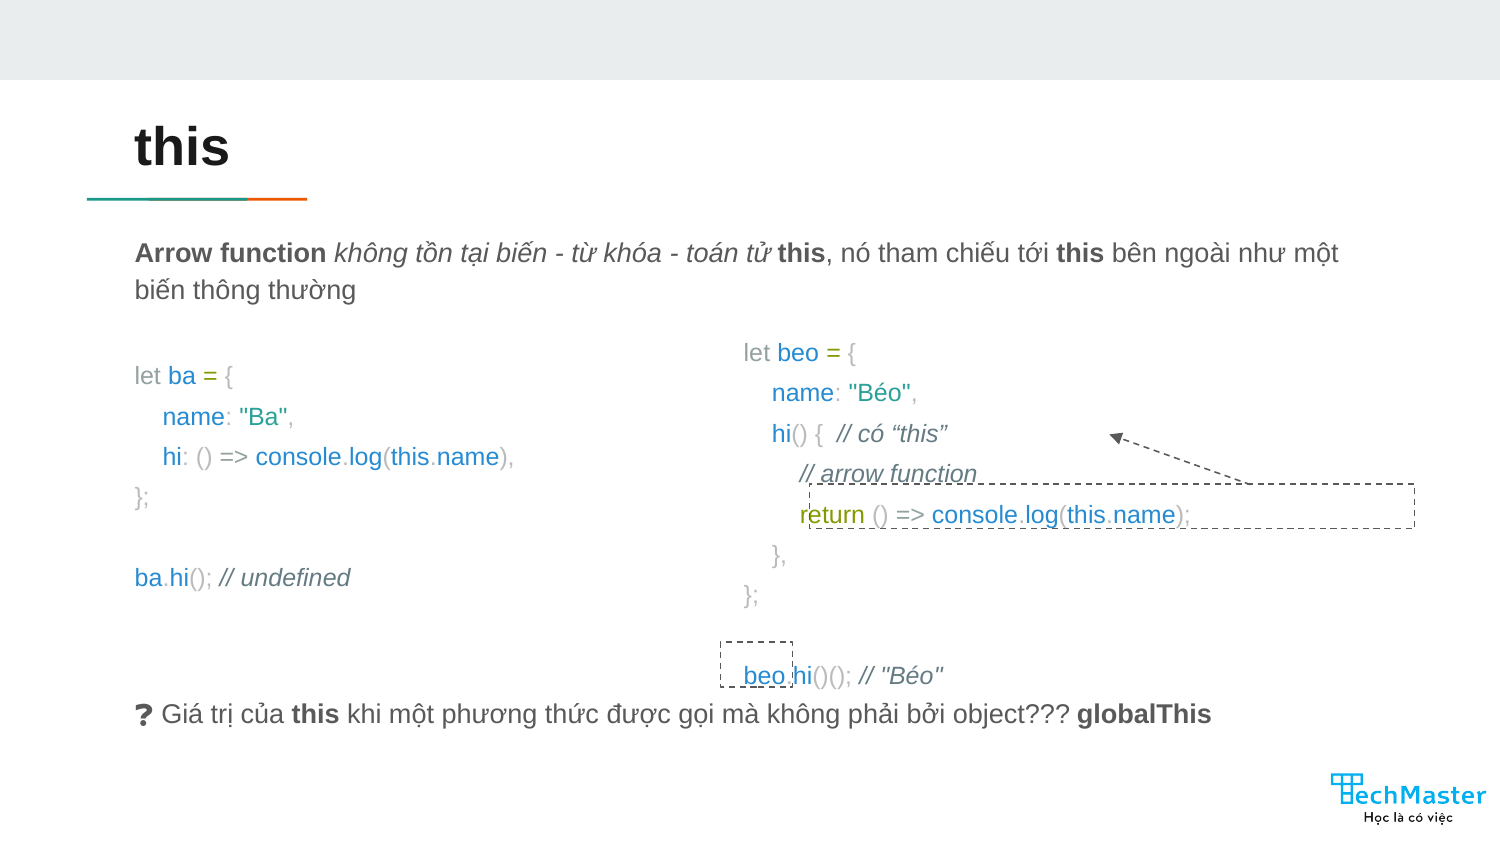

# this
Arrow function không tồn tại biến - từ khóa - toán tử this, nó tham chiếu tới this bên ngoài như một biến thông thường

❓ Giá trị của this khi một phương thức được gọi mà không phải bởi object??? globalThis

let beo = {
    name: "Béo",
    hi() {  // có “this”
        // arrow function
        return () => console.log(this.name);
    },
};

beo.hi()(); // "Béo"
let ba = {
    name: "Ba",
    hi: () => console.log(this.name),
};

ba.hi(); // undefined